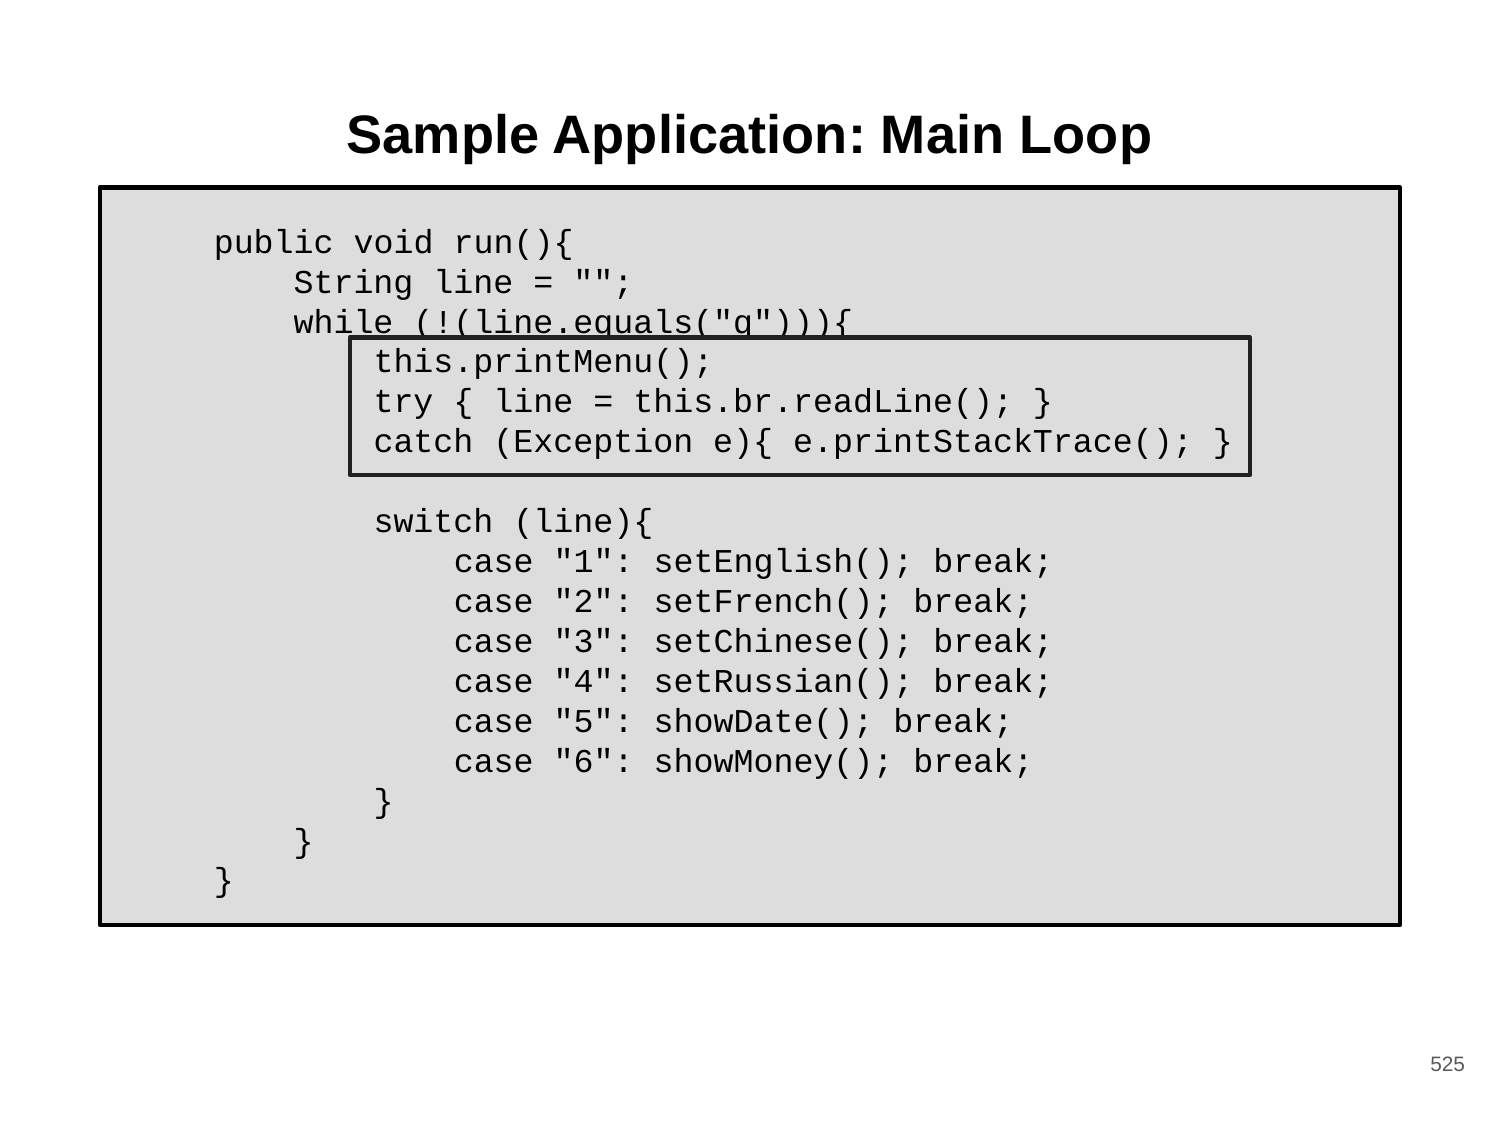

# Sample Application: Main Loop

    public void run(){
        String line = "";
        while (!(line.equals("q"))){
            this.printMenu();
            try { line = this.br.readLine(); }
            catch (Exception e){ e.printStackTrace(); }

            switch (line){
                case "1": setEnglish(); break;
                case "2": setFrench(); break;
                case "3": setChinese(); break;
                case "4": setRussian(); break;
                case "5": showDate(); break;
                case "6": showMoney(); break;
            }
        }
    }

525